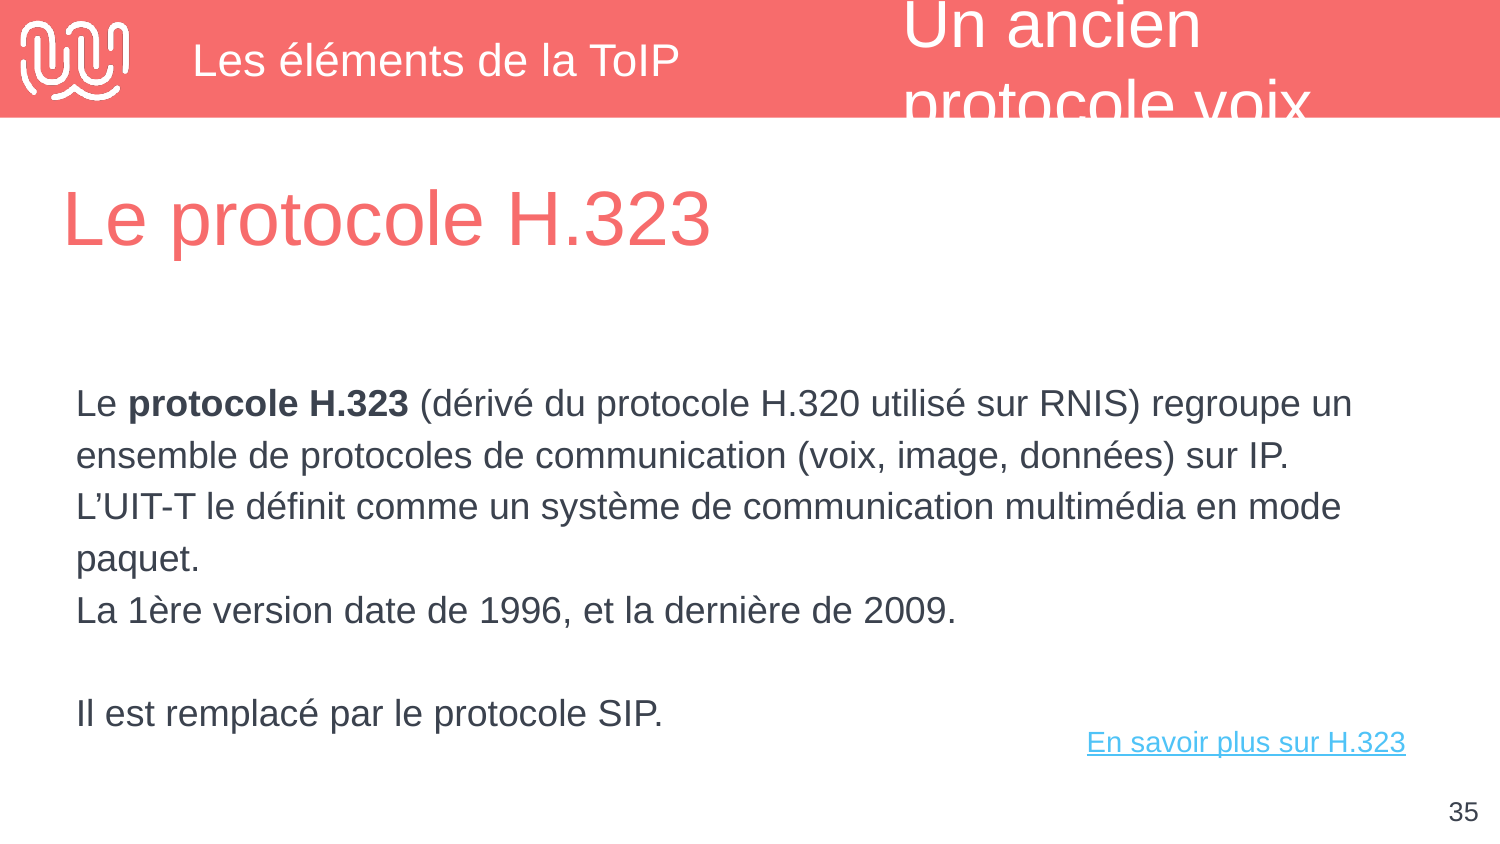

# Les éléments de la ToIP
Un ancien protocole voix
Le protocole H.323
Le protocole H.323 (dérivé du protocole H.320 utilisé sur RNIS) regroupe un ensemble de protocoles de communication (voix, image, données) sur IP.
L’UIT-T le définit comme un système de communication multimédia en mode paquet.
La 1ère version date de 1996, et la dernière de 2009.

Il est remplacé par le protocole SIP.
En savoir plus sur H.323
35